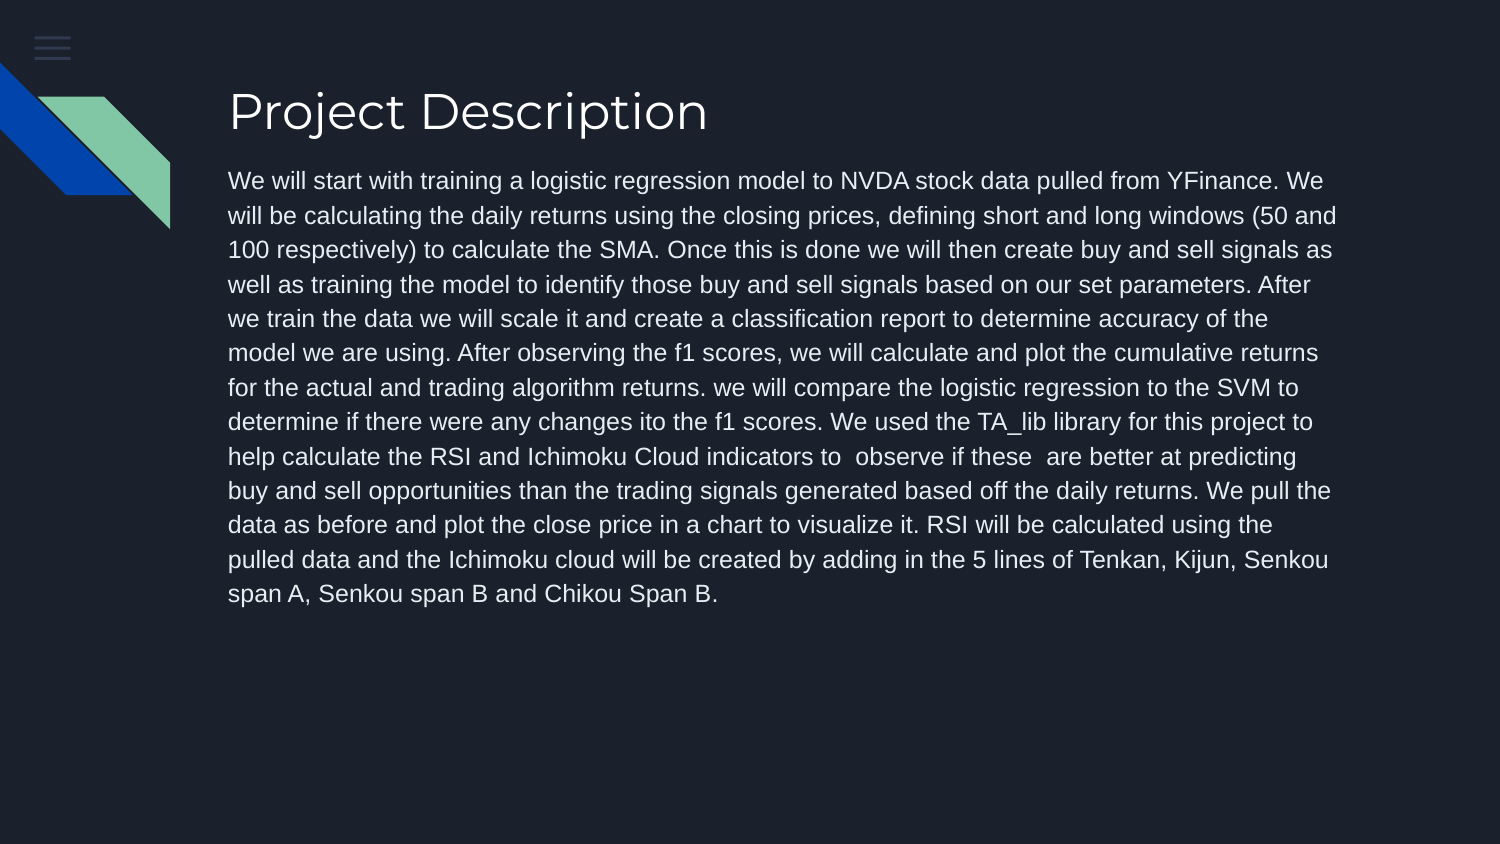

# Project Description
We will start with training a logistic regression model to NVDA stock data pulled from YFinance. We will be calculating the daily returns using the closing prices, defining short and long windows (50 and 100 respectively) to calculate the SMA. Once this is done we will then create buy and sell signals as well as training the model to identify those buy and sell signals based on our set parameters. After we train the data we will scale it and create a classification report to determine accuracy of the model we are using. After observing the f1 scores, we will calculate and plot the cumulative returns for the actual and trading algorithm returns. we will compare the logistic regression to the SVM to determine if there were any changes ito the f1 scores. We used the TA_lib library for this project to help calculate the RSI and Ichimoku Cloud indicators to  observe if these  are better at predicting buy and sell opportunities than the trading signals generated based off the daily returns. We pull the data as before and plot the close price in a chart to visualize it. RSI will be calculated using the pulled data and the Ichimoku cloud will be created by adding in the 5 lines of Tenkan, Kijun, Senkou span A, Senkou span B and Chikou Span B.